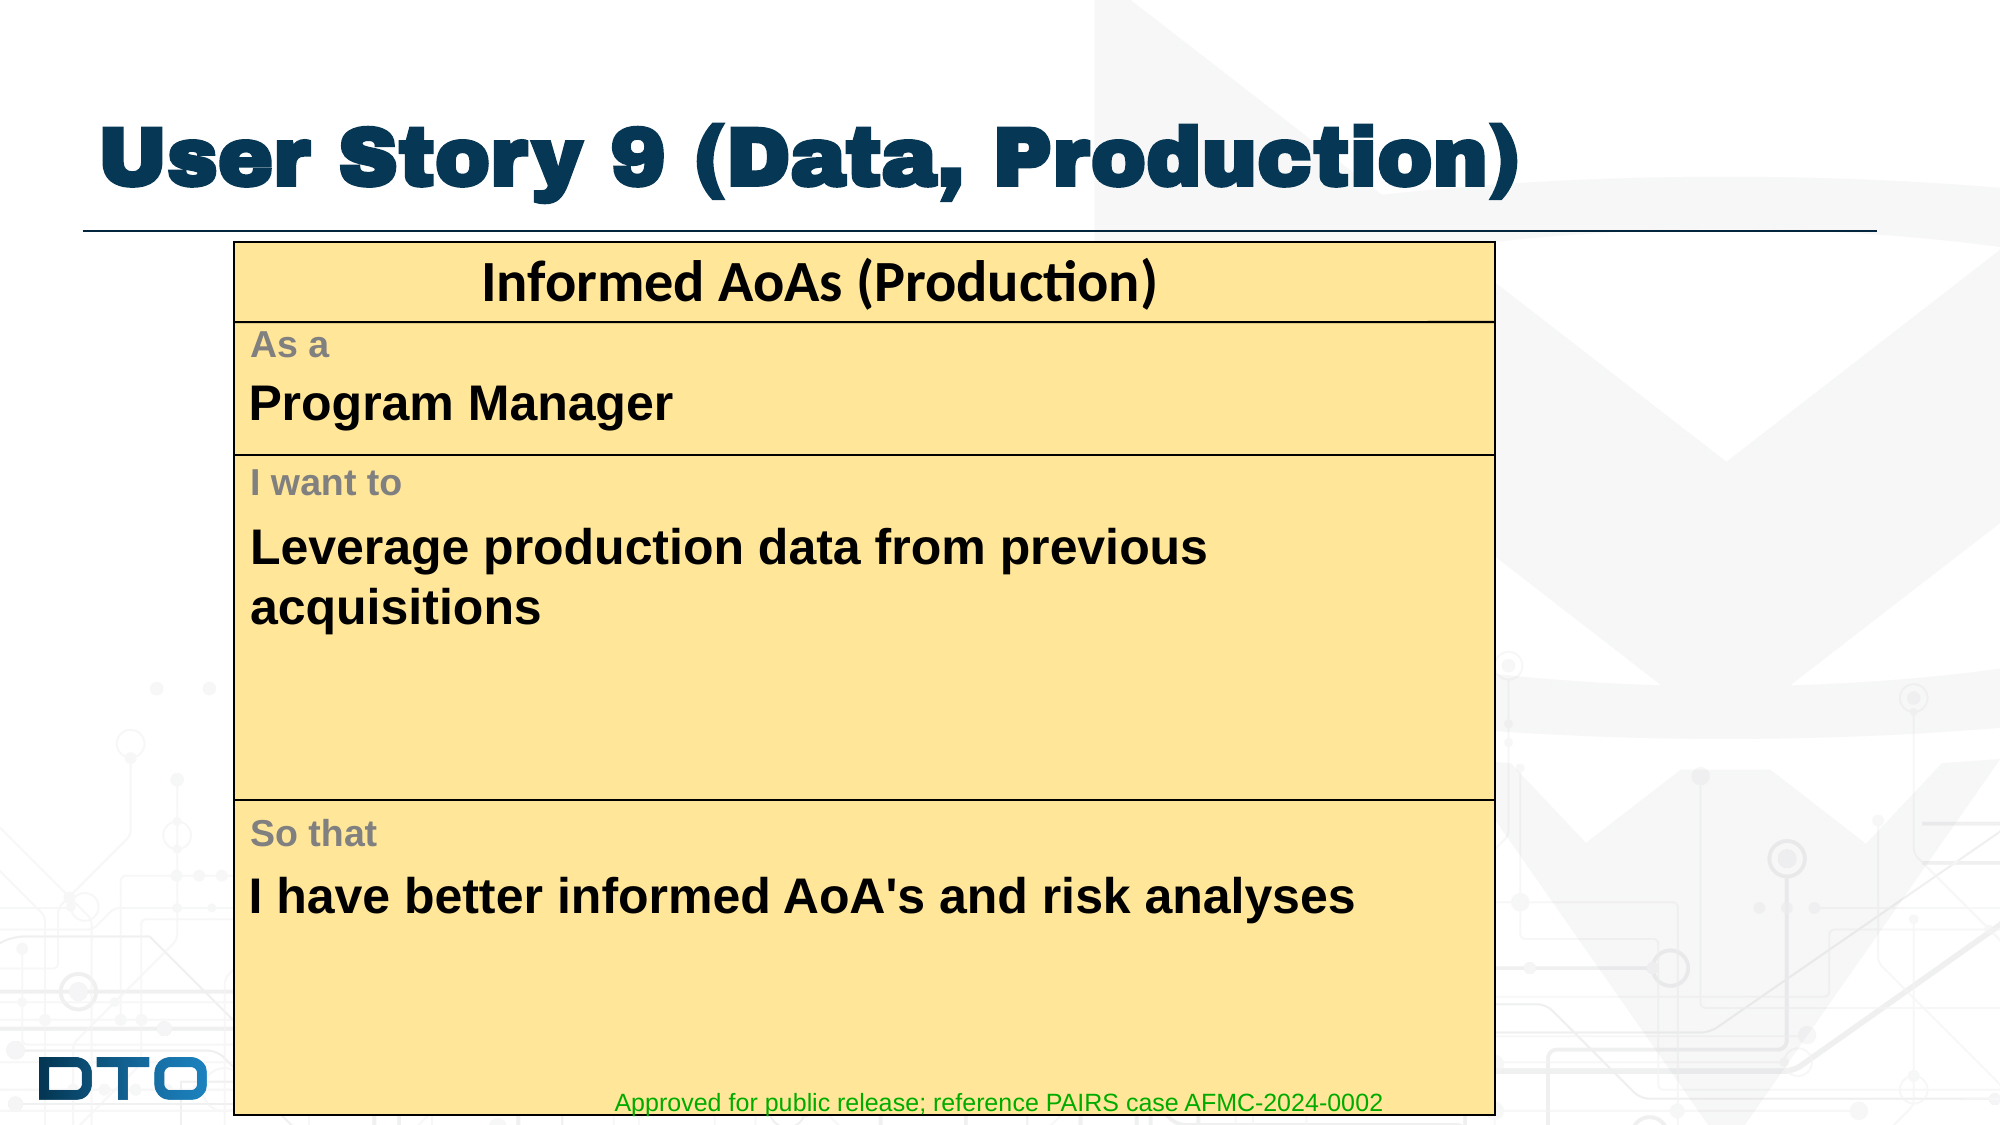

# User Story 9 (Data, Production)
Informed AoAs (Production)

As a
Program Manager
I want to
Leverage production data from previous acquisitions
So that
I have better informed AoA's and risk analyses
Approved for public release; reference PAIRS case AFMC-2024-0002